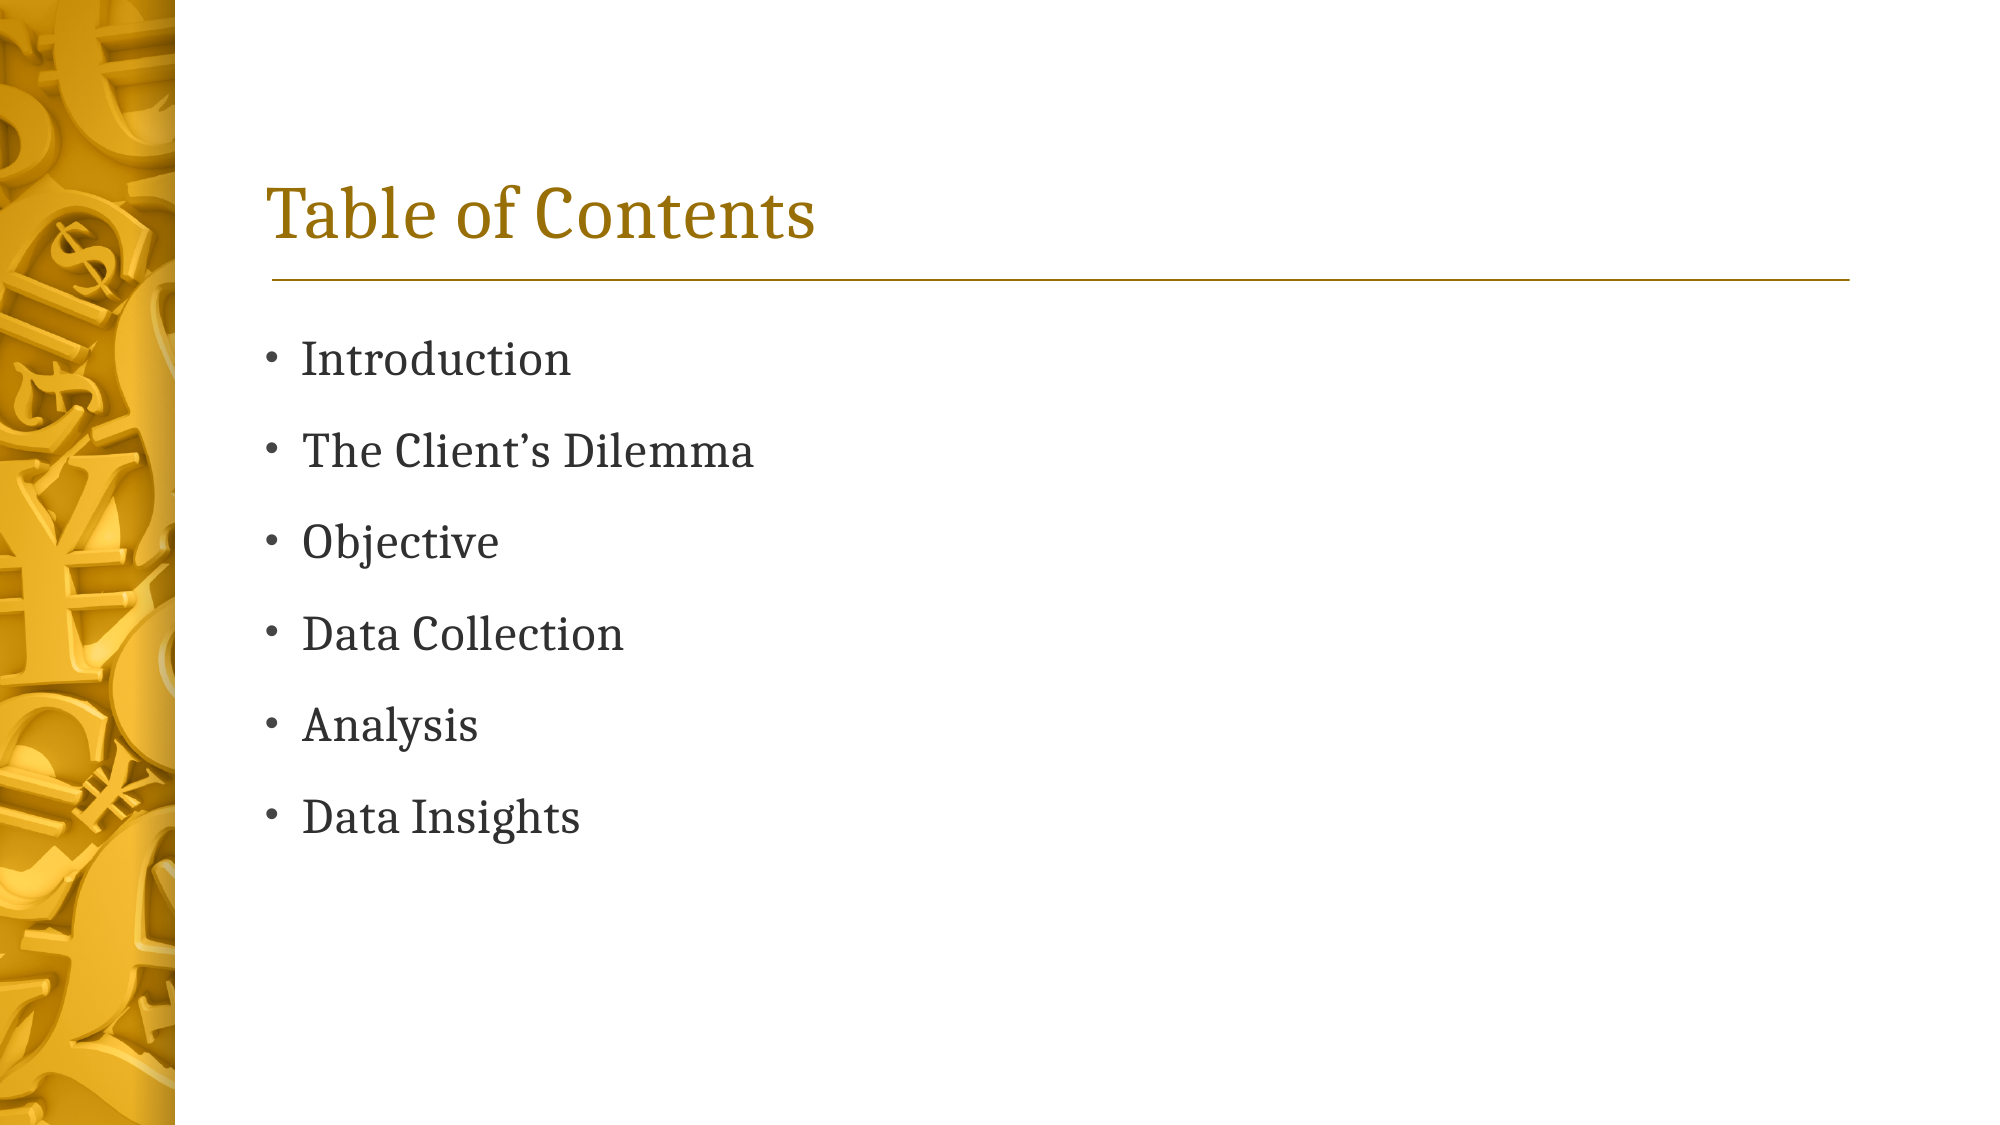

# Table of Contents
Introduction
The Client’s Dilemma
Objective
Data Collection
Analysis
Data Insights